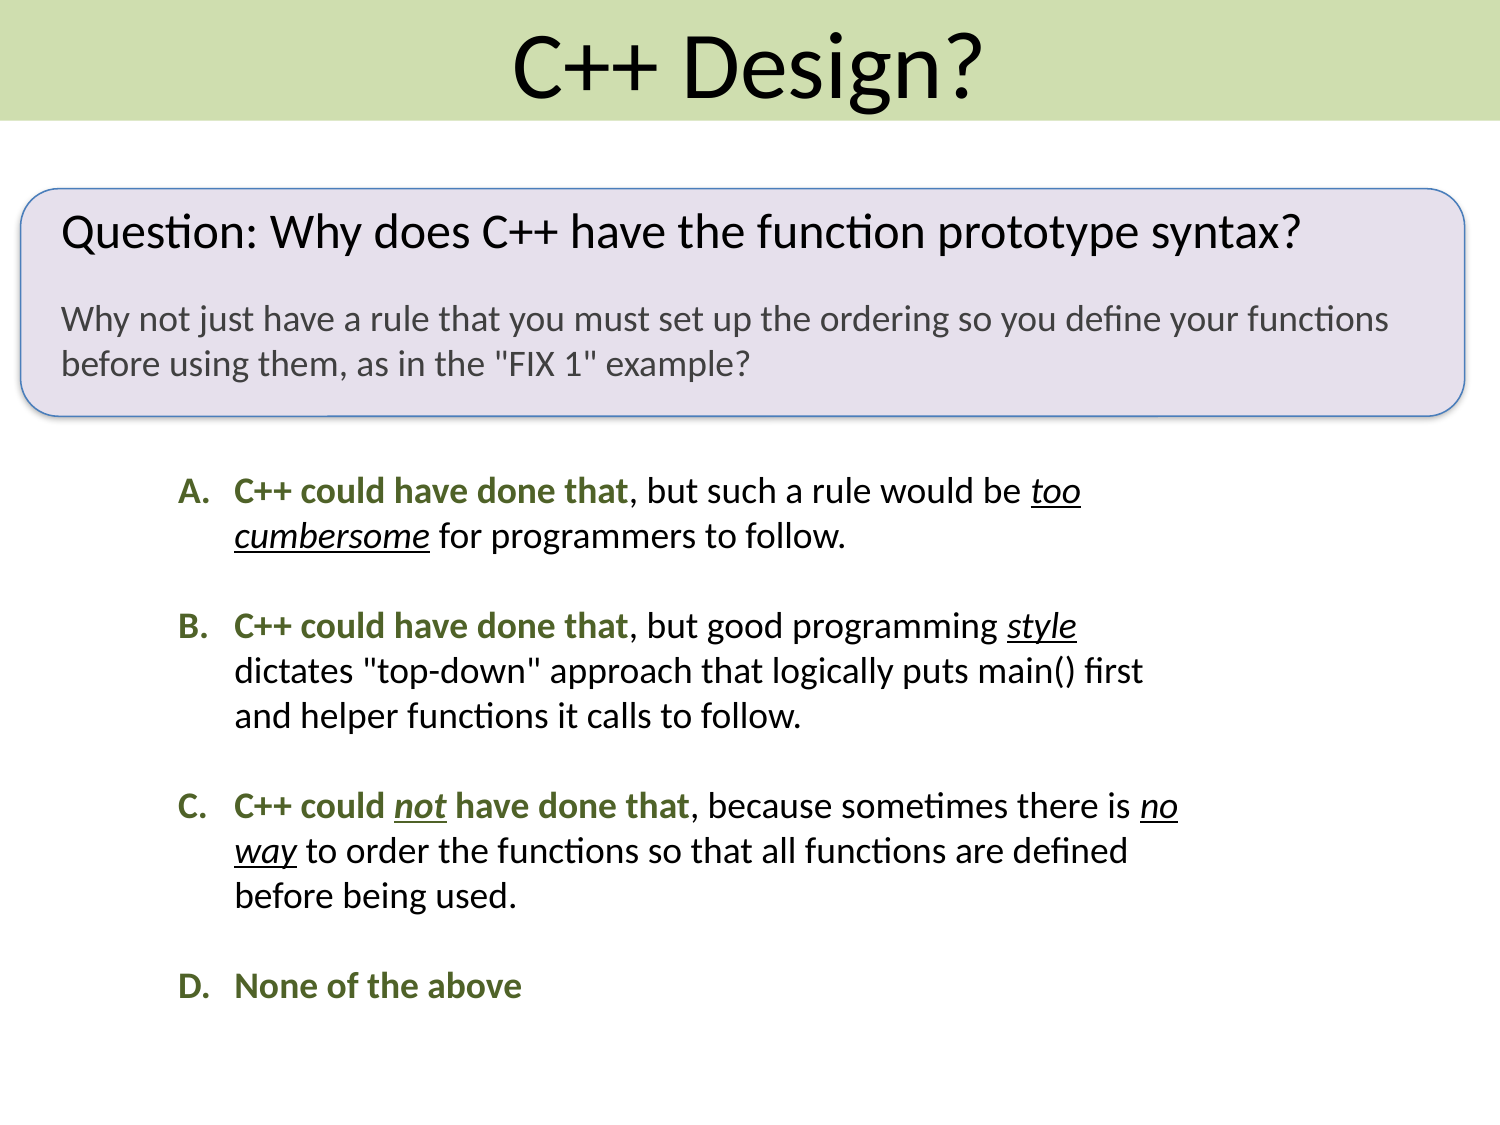

C++ Design?

# Question: Why does C++ have the function prototype syntax?
Why not just have a rule that you must set up the ordering so you define your functions before using them, as in the "FIX 1" example?
C++ could have done that, but such a rule would be too cumbersome for programmers to follow.

C++ could have done that, but good programming style dictates "top-down" approach that logically puts main() first and helper functions it calls to follow.

C++ could not have done that, because sometimes there is no way to order the functions so that all functions are defined before being used.

None of the above
You don’t know what automata is, do you? SOON!